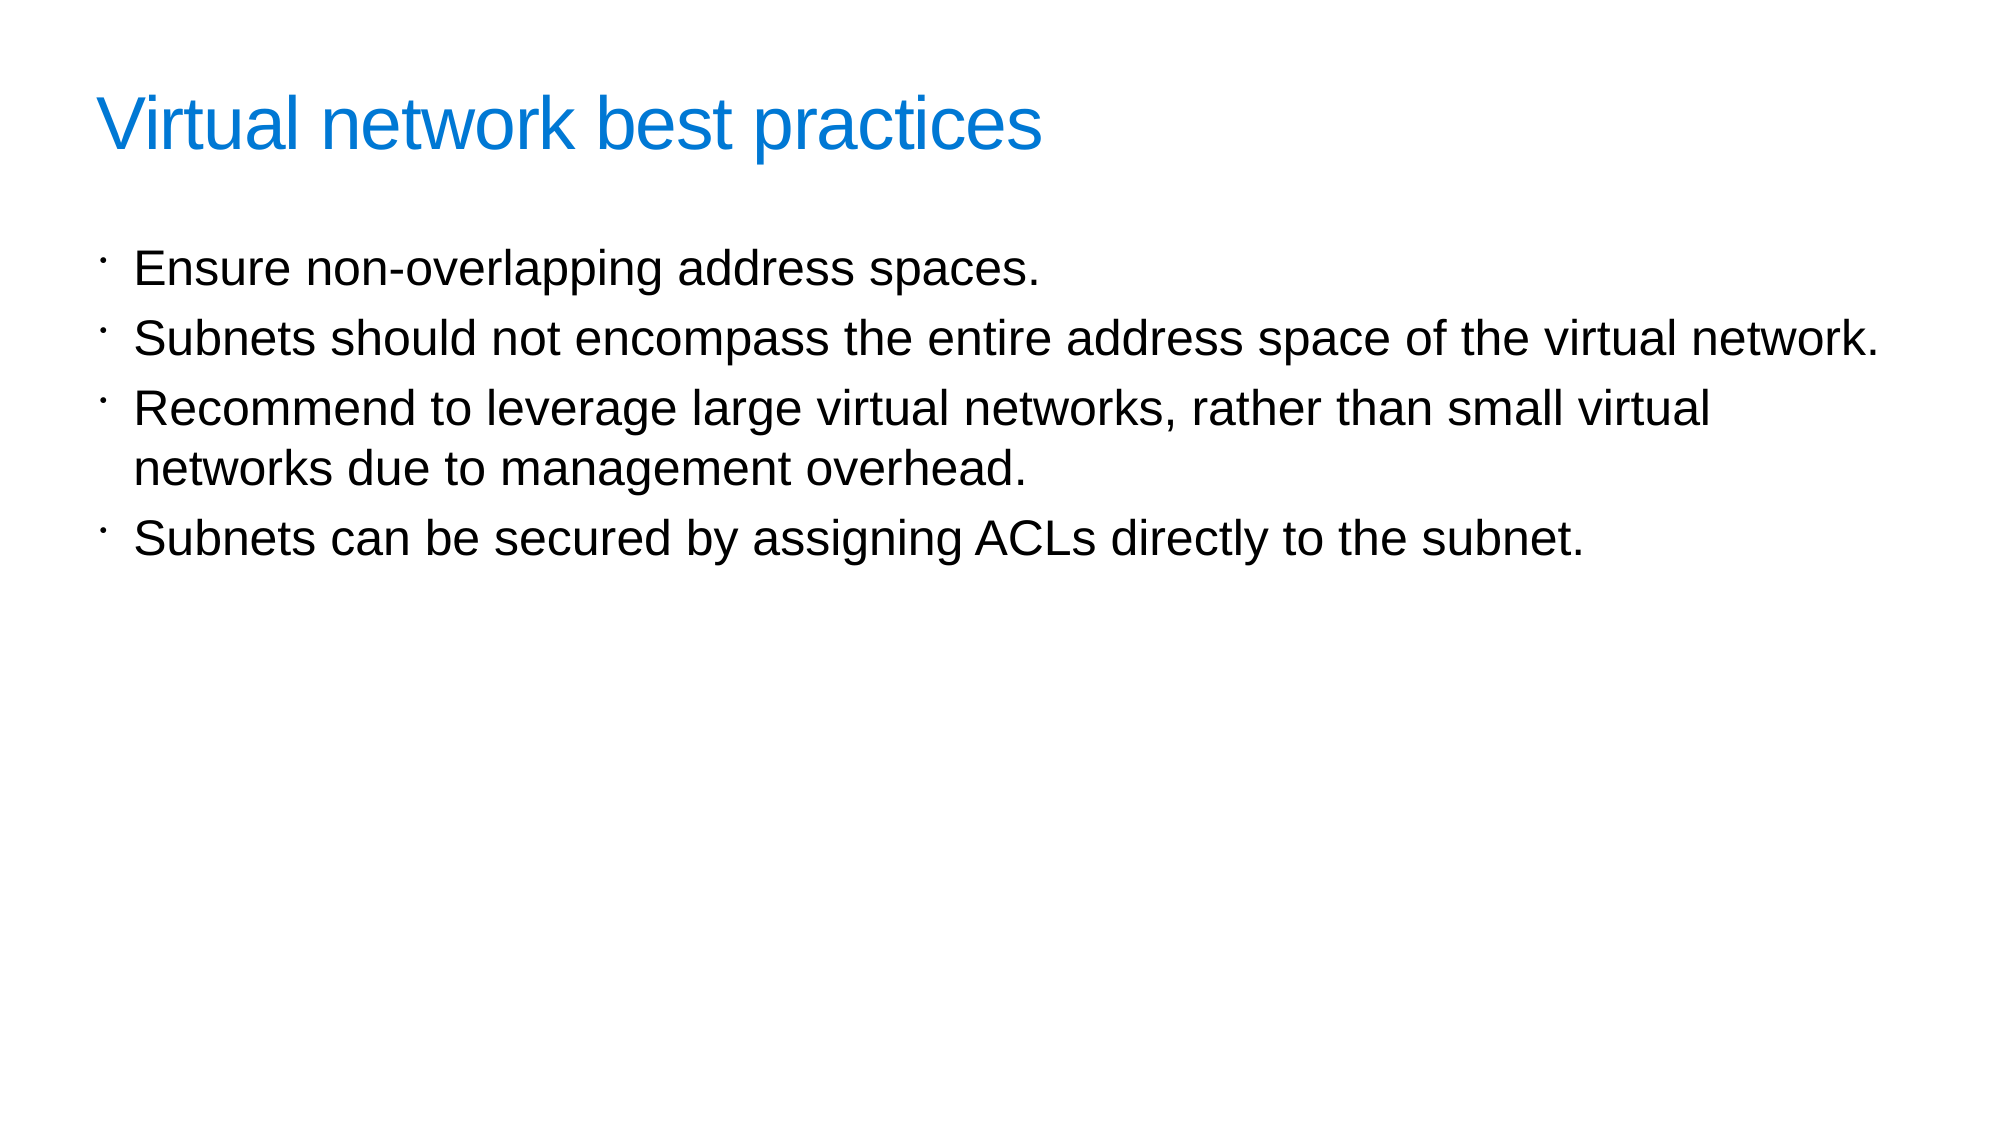

# Virtual network best practices
Ensure non-overlapping address spaces.
Subnets should not encompass the entire address space of the virtual network.
Recommend to leverage large virtual networks, rather than small virtual networks due to management overhead.
Subnets can be secured by assigning ACLs directly to the subnet.